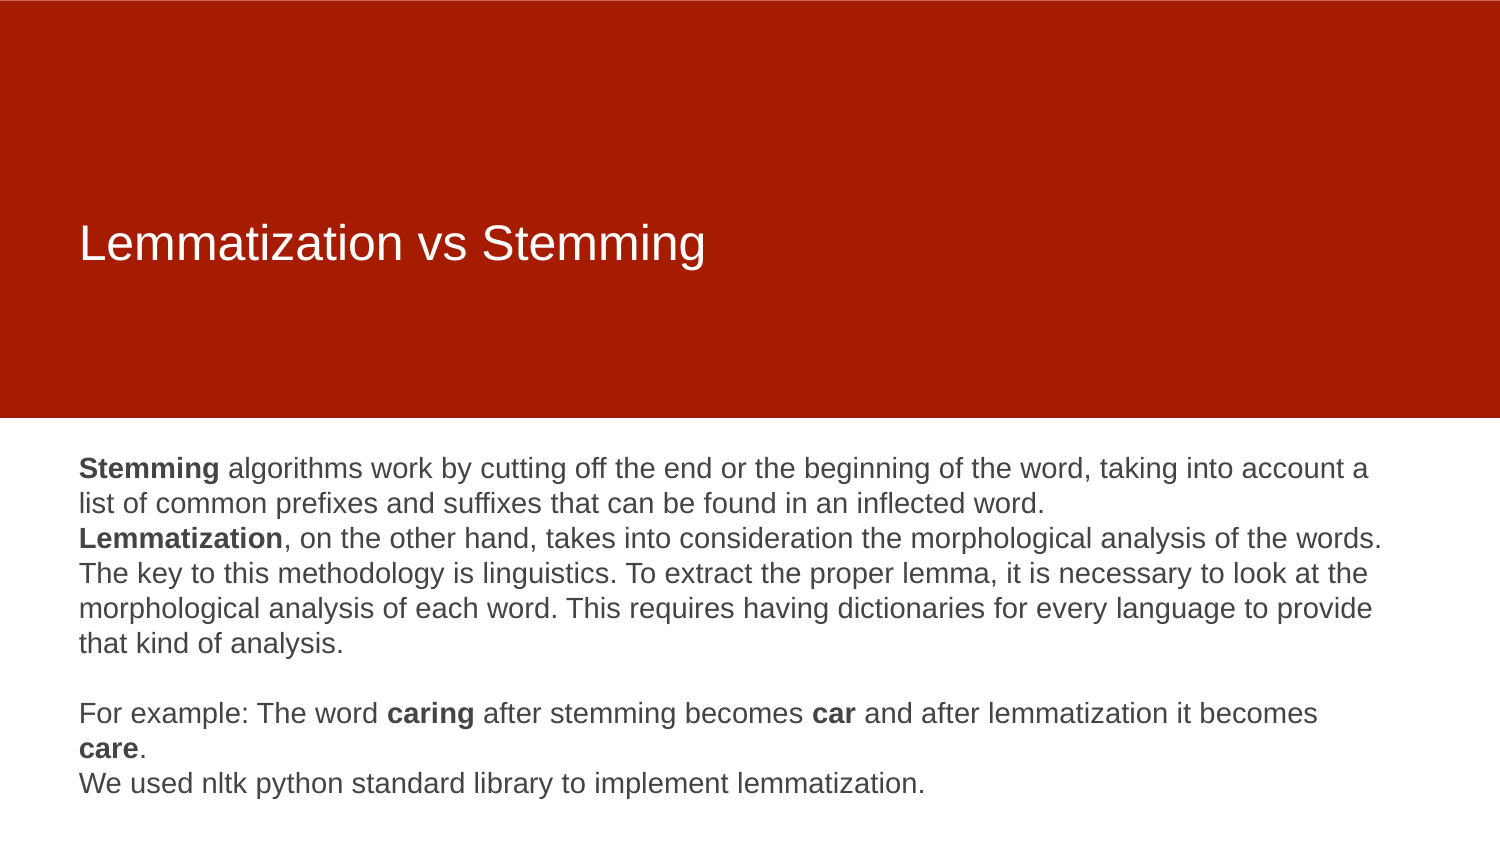

# Lemmatization vs Stemming
Stemming algorithms work by cutting off the end or the beginning of the word, taking into account a list of common prefixes and suffixes that can be found in an inflected word.
Lemmatization, on the other hand, takes into consideration the morphological analysis of the words. The key to this methodology is linguistics. To extract the proper lemma, it is necessary to look at the morphological analysis of each word. This requires having dictionaries for every language to provide that kind of analysis.

For example: The word caring after stemming becomes car and after lemmatization it becomes care.
We used nltk python standard library to implement lemmatization.